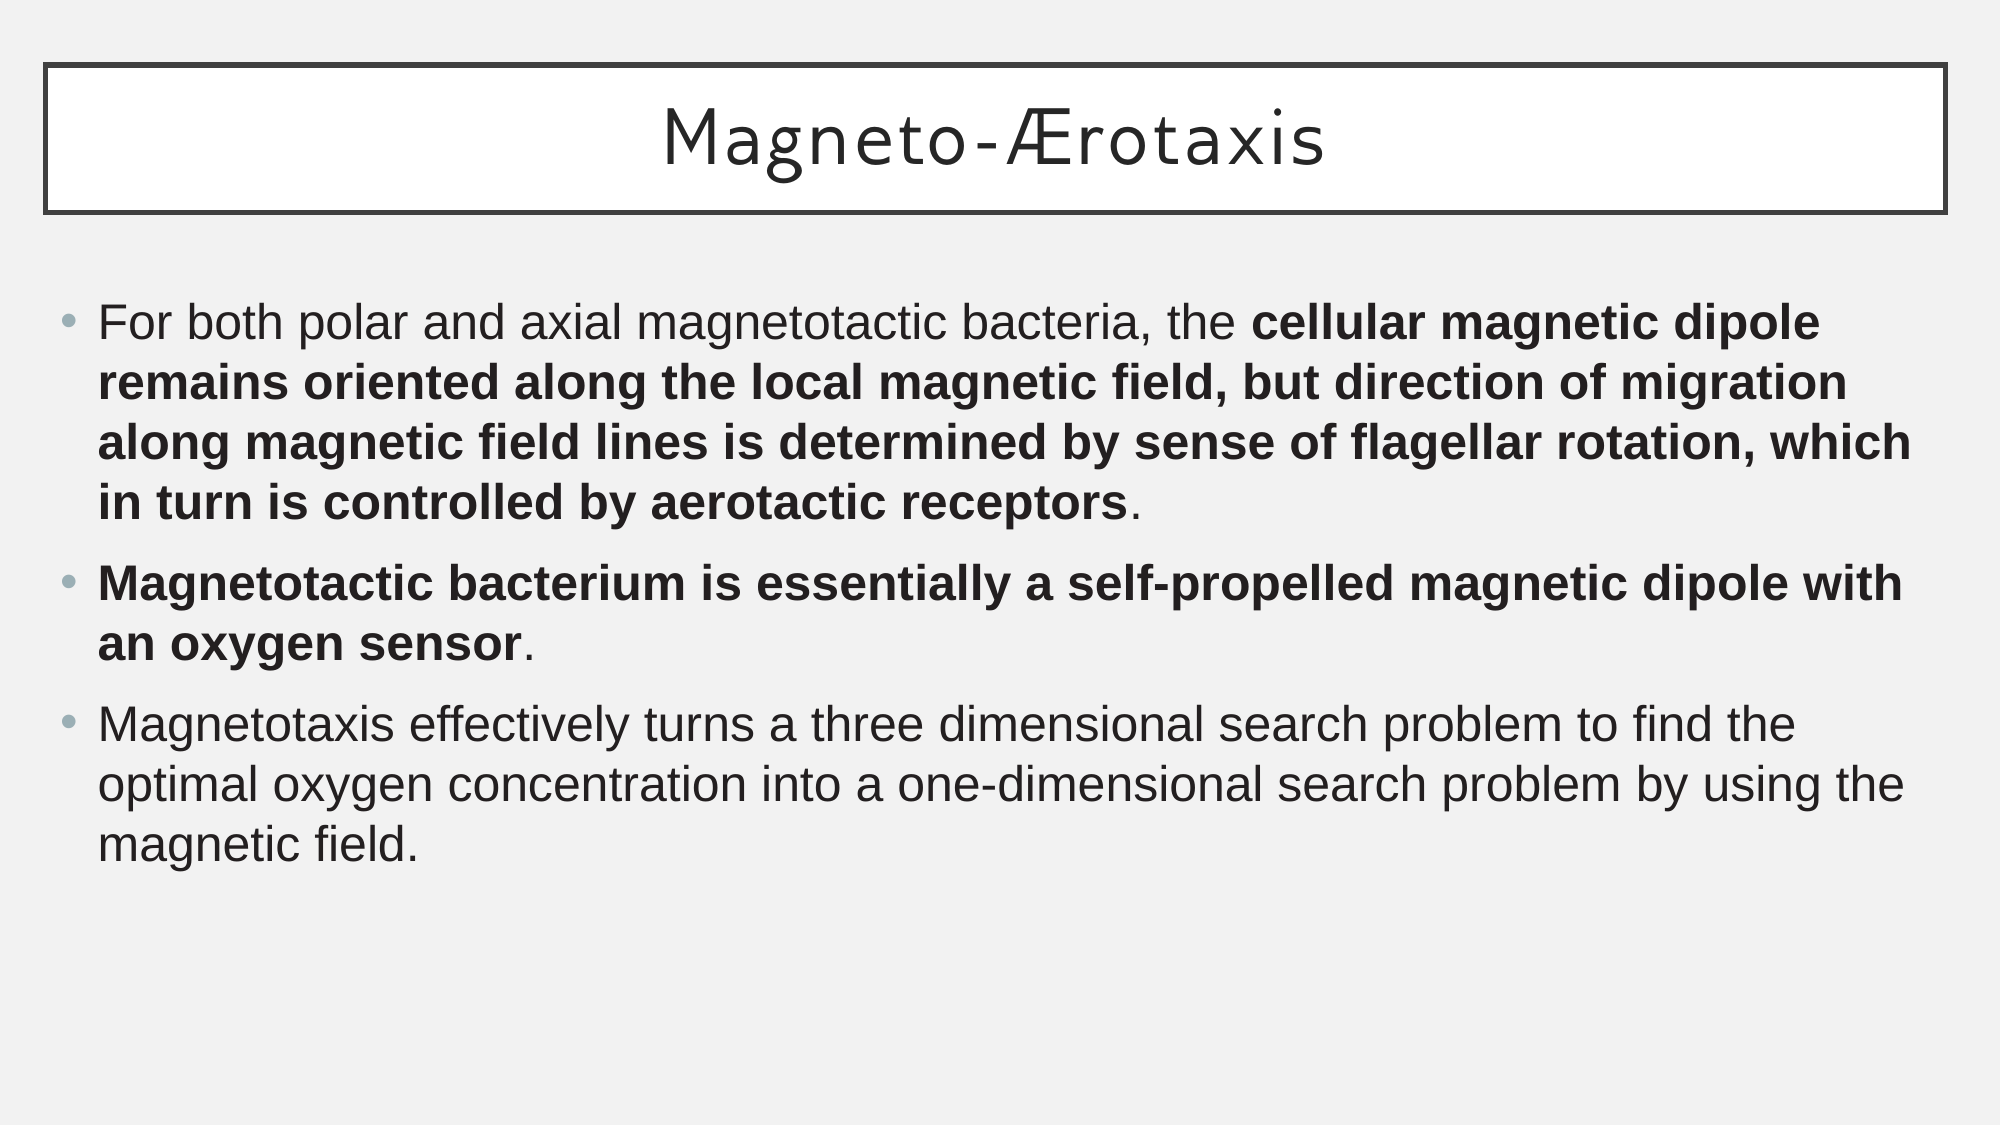

# Magneto-Aerotaxis
For both polar and axial magnetotactic bacteria, the cellular magnetic dipole remains oriented along the local magnetic field, but direction of migration along magnetic field lines is determined by sense of flagellar rotation, which in turn is controlled by aerotactic receptors.
Magnetotactic bacterium is essentially a self-propelled magnetic dipole with an oxygen sensor.
Magnetotaxis effectively turns a three dimensional search problem to find the optimal oxygen concentration into a one-dimensional search problem by using the magnetic field.